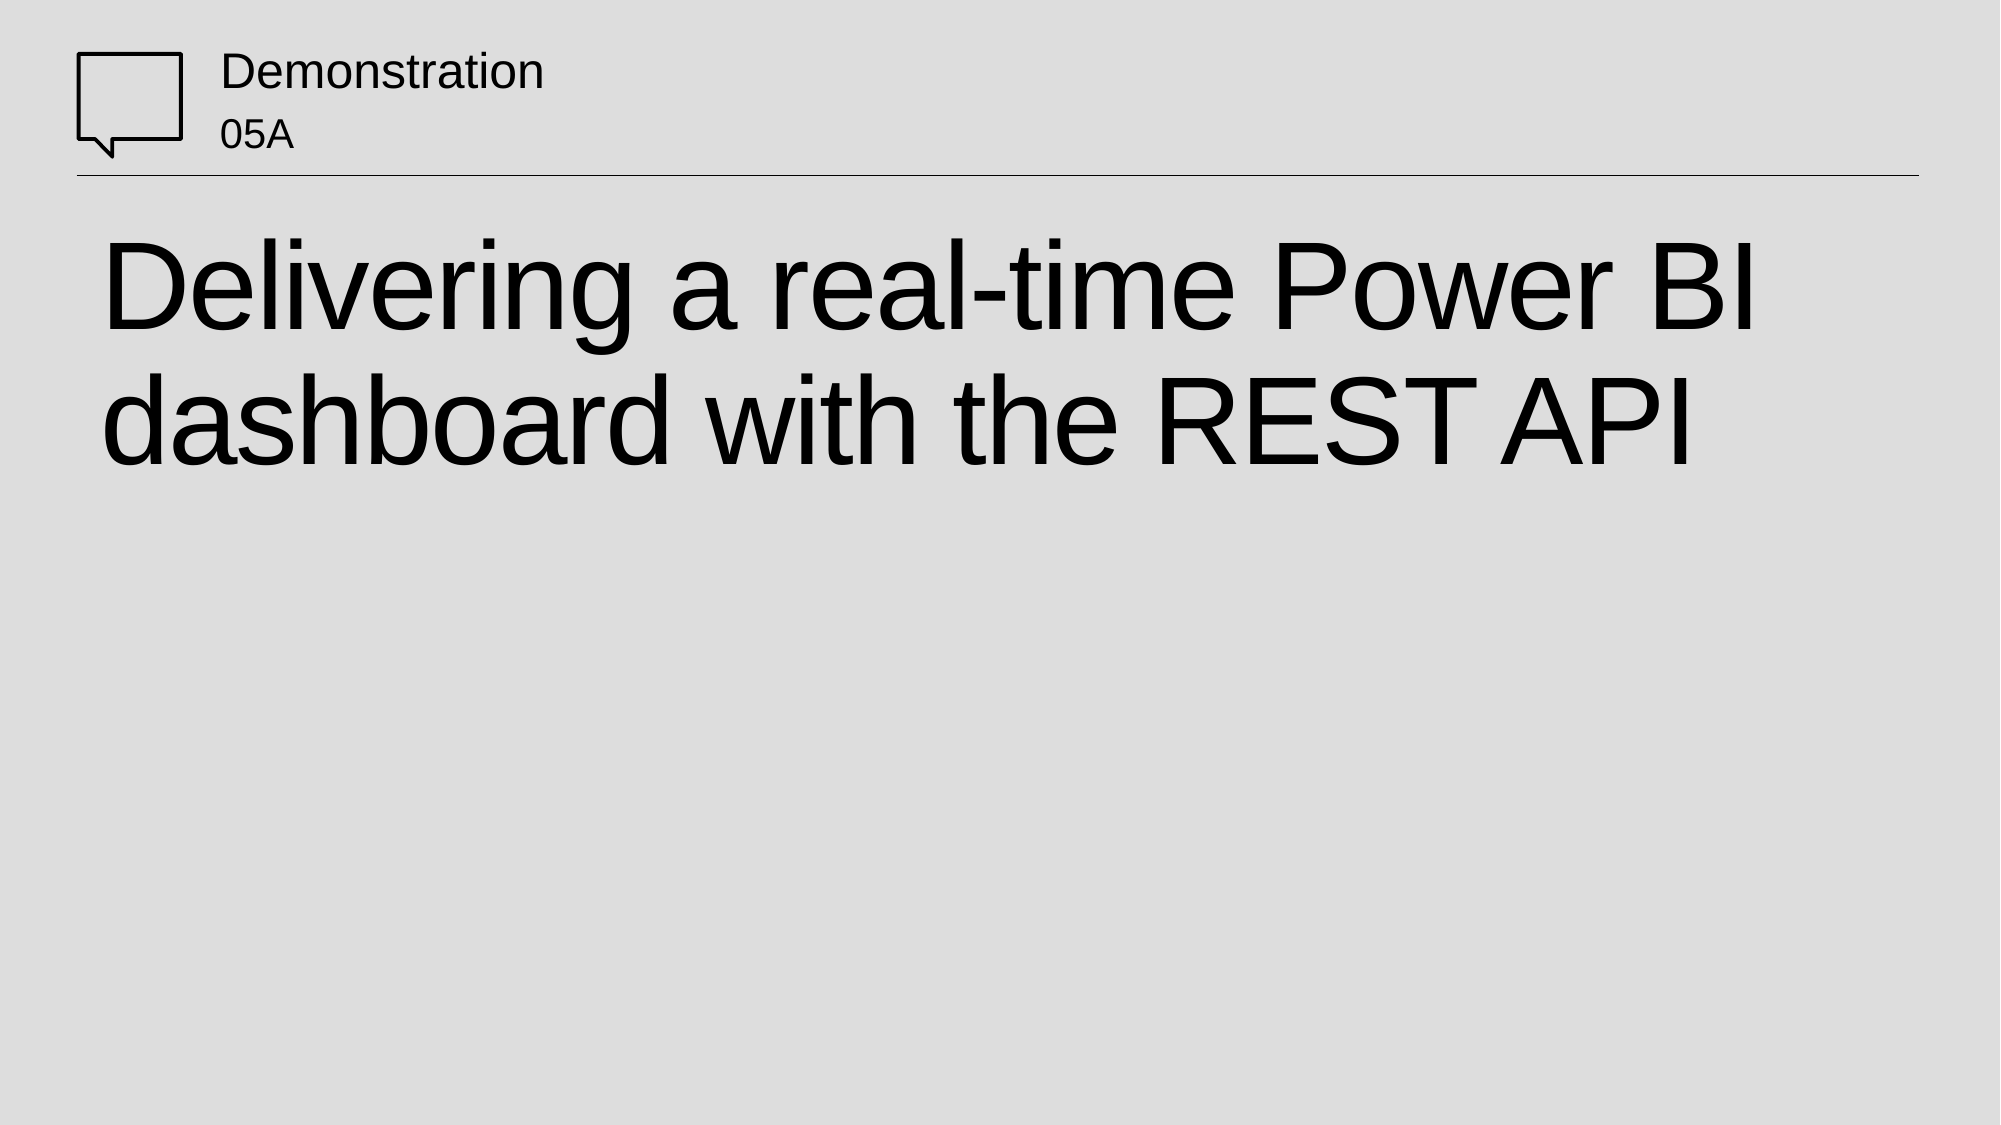

05A
# Delivering a real-time Power BI dashboard with the REST API